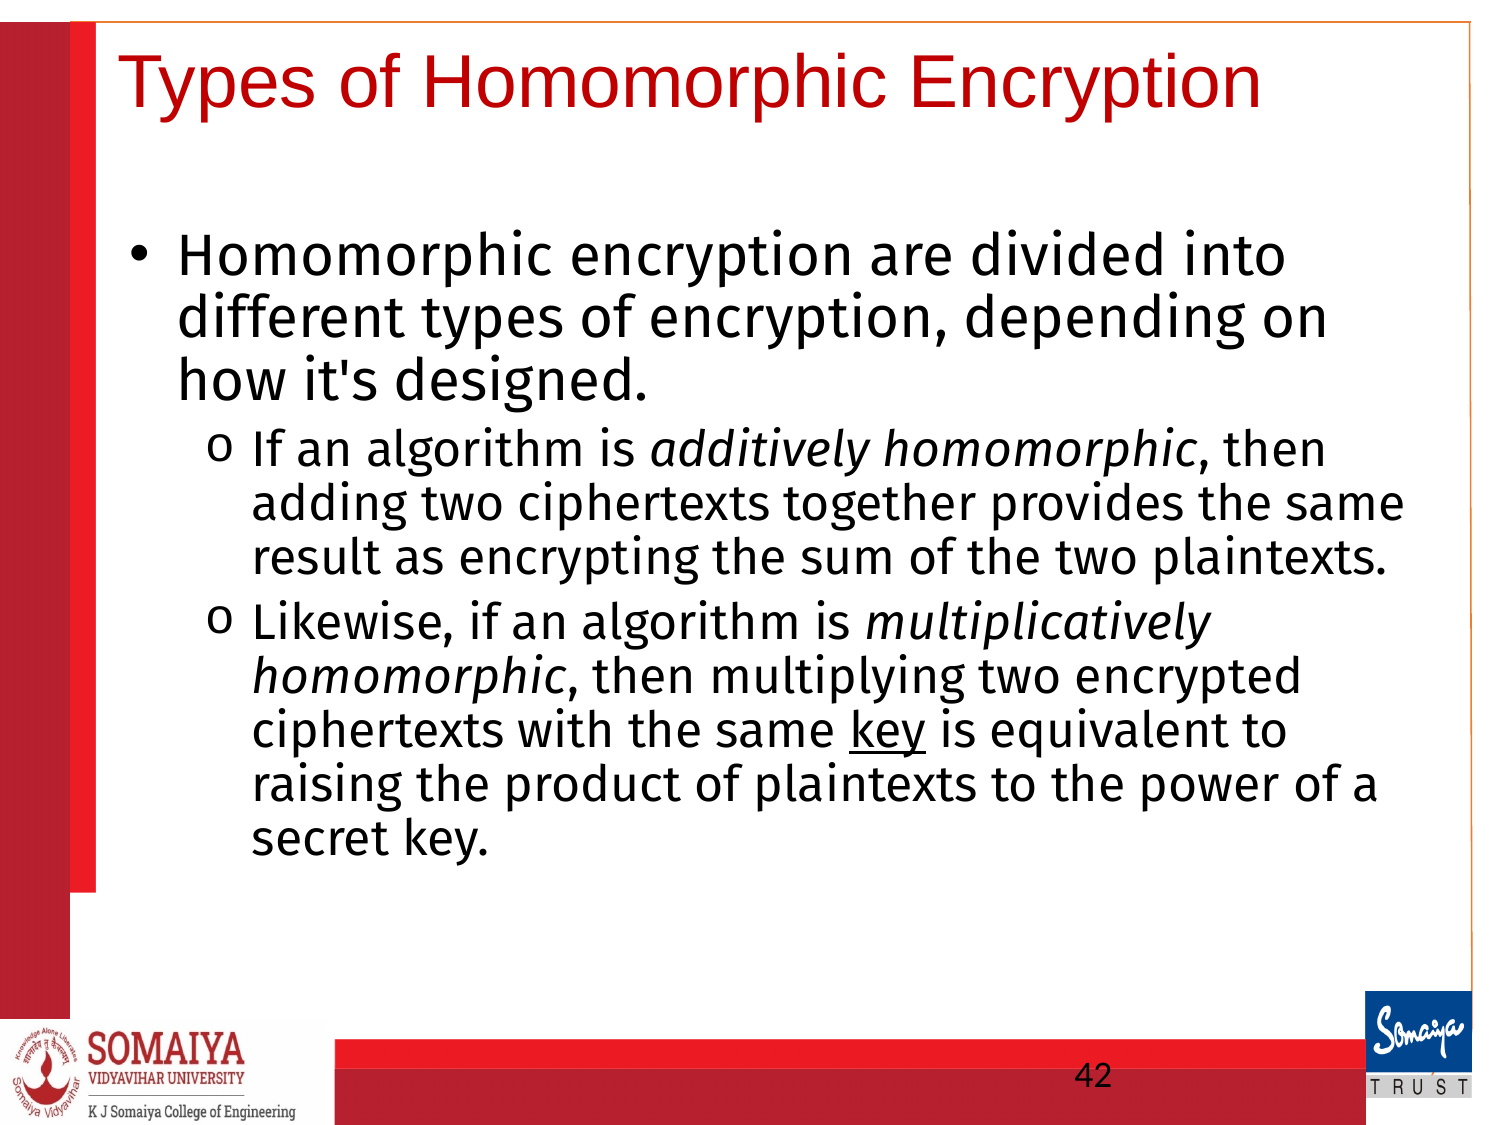

# Types of Homomorphic Encryption
Homomorphic encryption are divided into different types of encryption, depending on how it's designed.
If an algorithm is additively homomorphic, then adding two ciphertexts together provides the same result as encrypting the sum of the two plaintexts.
Likewise, if an algorithm is multiplicatively homomorphic, then multiplying two encrypted ciphertexts with the same key is equivalent to raising the product of plaintexts to the power of a secret key.
42